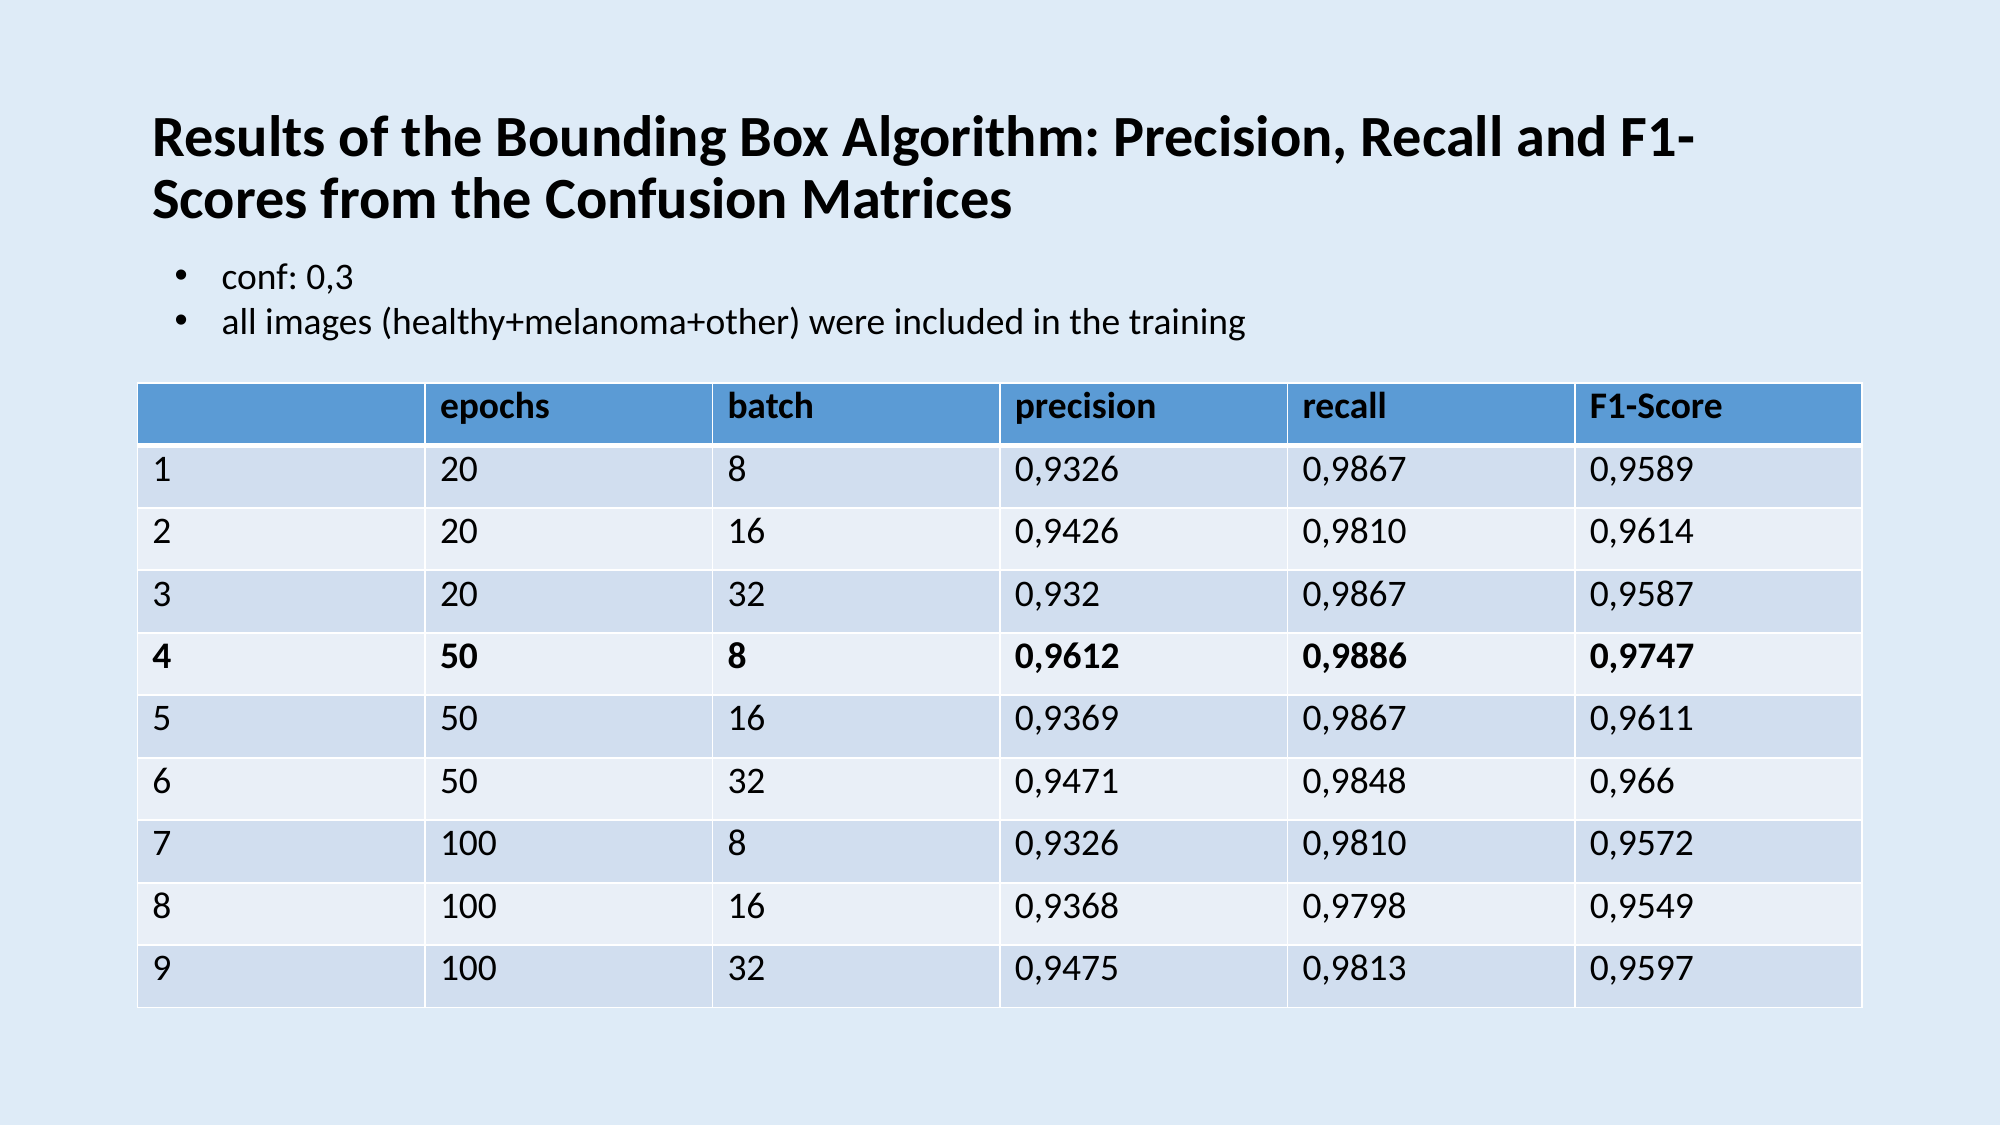

# Results of the Bounding Box Algorithm: Precision, Recall and F1-Scores from the Confusion Matrices
conf: 0,3
all images (healthy+melanoma+other) were included in the training
|  | epochs | batch | precision | recall | F1-Score |
| --- | --- | --- | --- | --- | --- |
| 1 | 20 | 8 | 0,9326 | 0,9867 | 0,9589 |
| 2 | 20 | 16 | 0,9426 | 0,9810 | 0,9614 |
| 3 | 20 | 32 | 0,932 | 0,9867 | 0,9587 |
| 4 | 50 | 8 | 0,9612 | 0,9886 | 0,9747 |
| 5 | 50 | 16 | 0,9369 | 0,9867 | 0,9611 |
| 6 | 50 | 32 | 0,9471 | 0,9848 | 0,966 |
| 7 | 100 | 8 | 0,9326 | 0,9810 | 0,9572 |
| 8 | 100 | 16 | 0,9368 | 0,9798 | 0,9549 |
| 9 | 100 | 32 | 0,9475 | 0,9813 | 0,9597 |